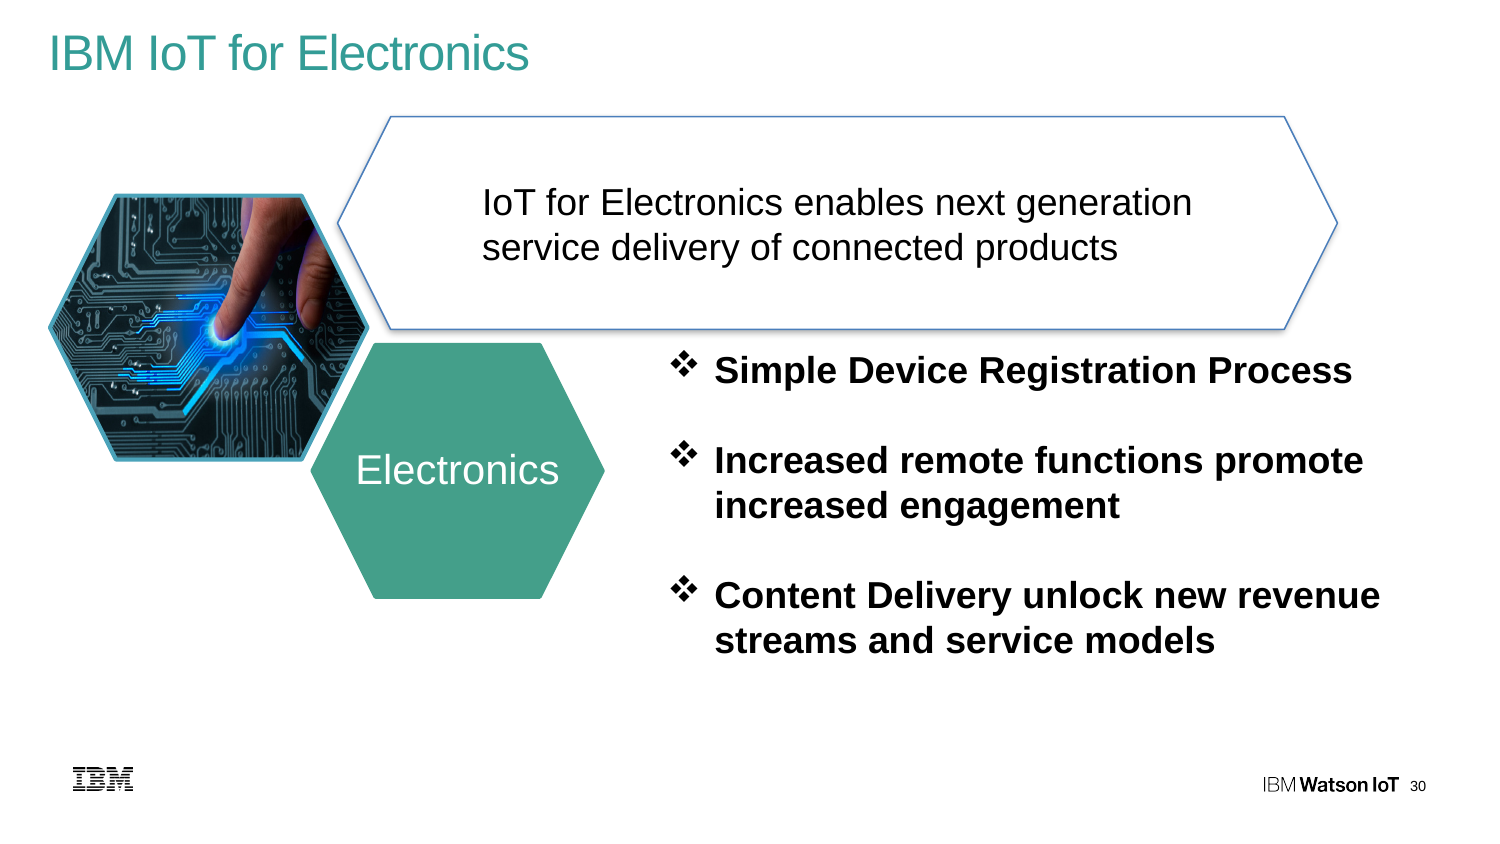

# IBM IoT for Electronics
IoT for Electronics enables next generation service delivery of connected products

Simple Device Registration Process

Increased remote functions promote increased engagement

Content Delivery unlock new revenue streams and service models

Electronics